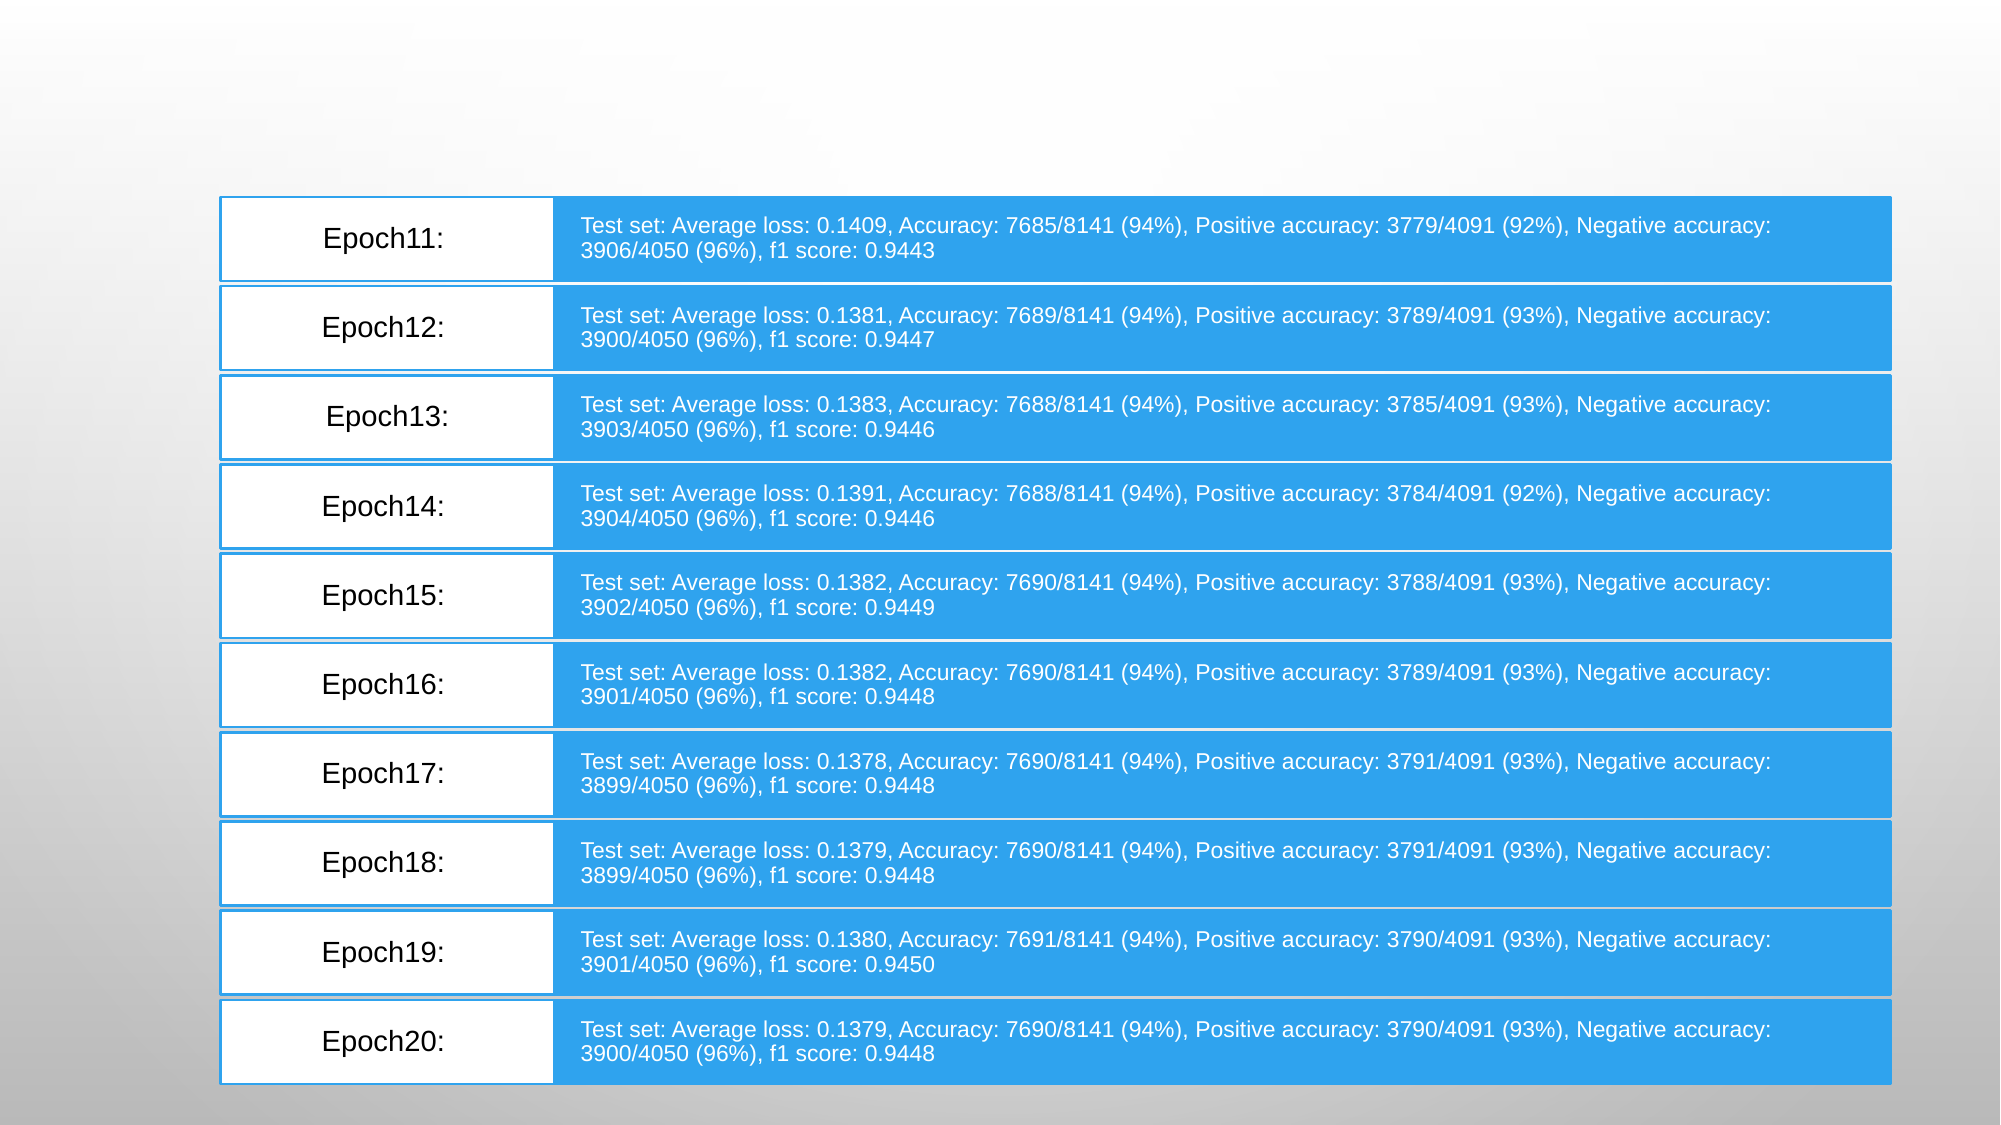

#
Test set: Average loss: 0.1409, Accuracy: 7685/8141 (94%), Positive accuracy: 3779/4091 (92%), Negative accuracy: 3906/4050 (96%), f1 score: 0.9443
Epoch11:
Test set: Average loss: 0.1381, Accuracy: 7689/8141 (94%), Positive accuracy: 3789/4091 (93%), Negative accuracy: 3900/4050 (96%), f1 score: 0.9447
Epoch12:
Test set: Average loss: 0.1383, Accuracy: 7688/8141 (94%), Positive accuracy: 3785/4091 (93%), Negative accuracy: 3903/4050 (96%), f1 score: 0.9446
Epoch13:
Test set: Average loss: 0.1391, Accuracy: 7688/8141 (94%), Positive accuracy: 3784/4091 (92%), Negative accuracy: 3904/4050 (96%), f1 score: 0.9446
Epoch14:
Test set: Average loss: 0.1382, Accuracy: 7690/8141 (94%), Positive accuracy: 3788/4091 (93%), Negative accuracy: 3902/4050 (96%), f1 score: 0.9449
Epoch15:
Test set: Average loss: 0.1382, Accuracy: 7690/8141 (94%), Positive accuracy: 3789/4091 (93%), Negative accuracy: 3901/4050 (96%), f1 score: 0.9448
Epoch16:
Test set: Average loss: 0.1378, Accuracy: 7690/8141 (94%), Positive accuracy: 3791/4091 (93%), Negative accuracy: 3899/4050 (96%), f1 score: 0.9448
Epoch17:
Test set: Average loss: 0.1379, Accuracy: 7690/8141 (94%), Positive accuracy: 3791/4091 (93%), Negative accuracy: 3899/4050 (96%), f1 score: 0.9448
Epoch18:
Test set: Average loss: 0.1380, Accuracy: 7691/8141 (94%), Positive accuracy: 3790/4091 (93%), Negative accuracy: 3901/4050 (96%), f1 score: 0.9450
Epoch19:
Test set: Average loss: 0.1379, Accuracy: 7690/8141 (94%), Positive accuracy: 3790/4091 (93%), Negative accuracy: 3900/4050 (96%), f1 score: 0.9448
Epoch20: